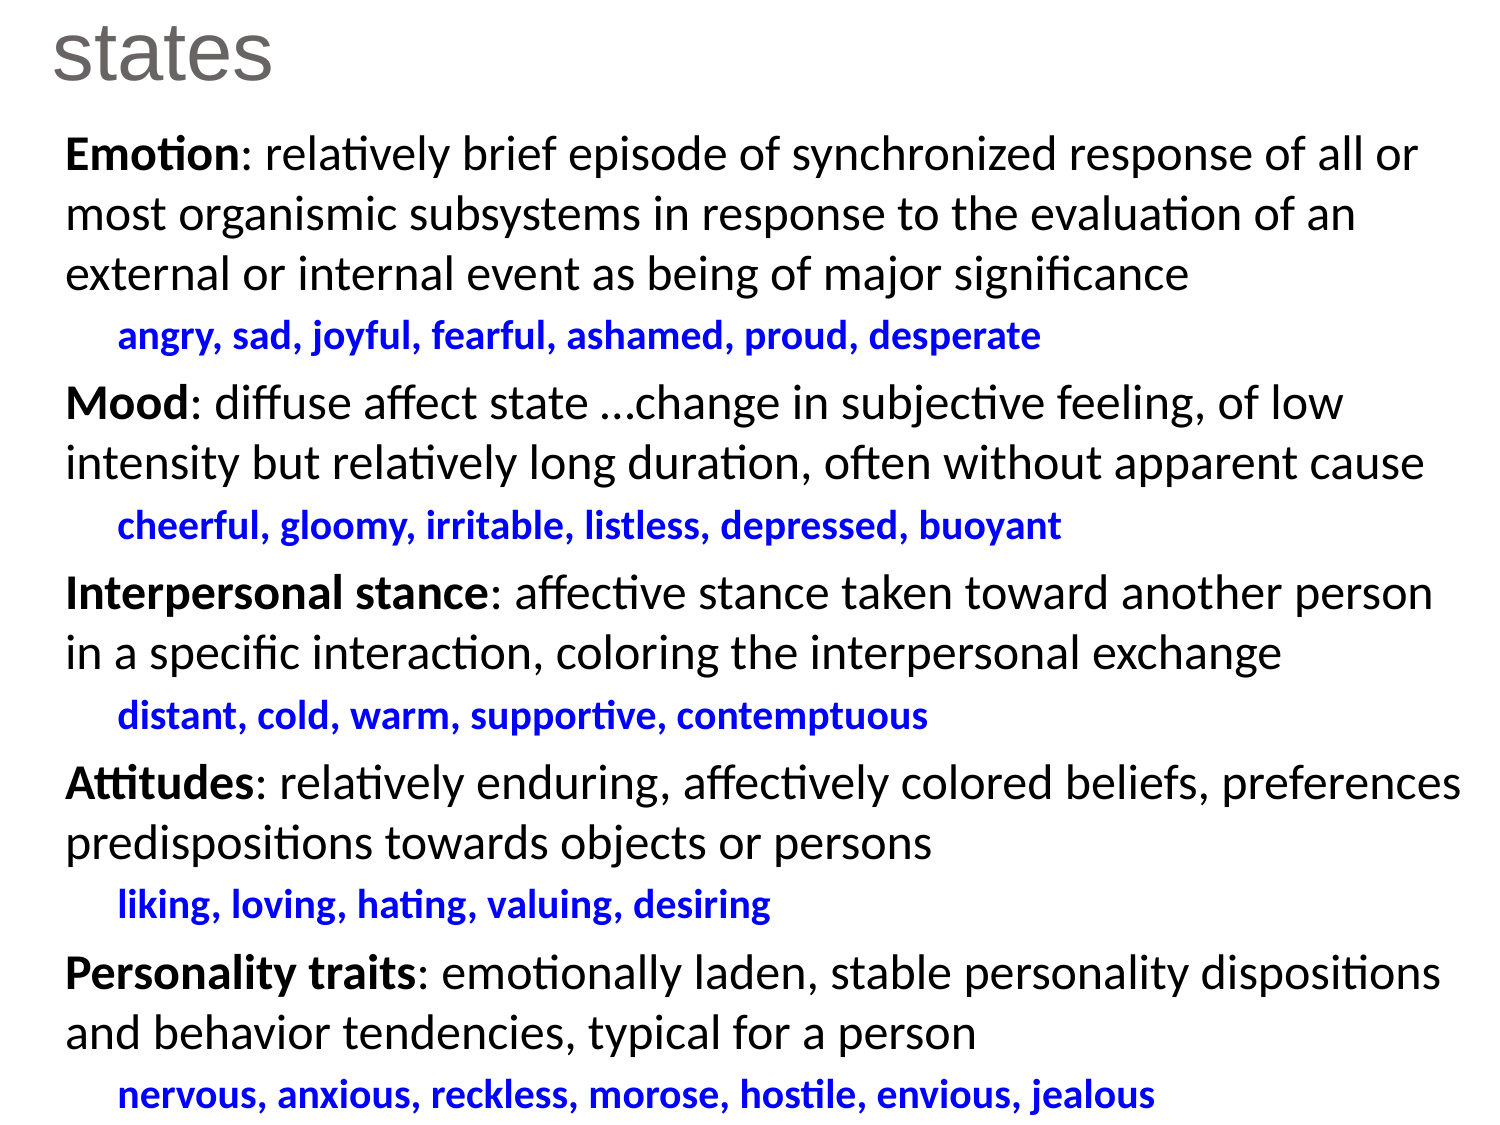

# Scherer’s typology of affective states
Emotion: relatively brief episode of synchronized response of all or most organismic subsystems in response to the evaluation of an external or internal event as being of major significance
angry, sad, joyful, fearful, ashamed, proud, desperate
Mood: diffuse affect state …change in subjective feeling, of low intensity but relatively long duration, often without apparent cause
cheerful, gloomy, irritable, listless, depressed, buoyant
Interpersonal stance: affective stance taken toward another person in a specific interaction, coloring the interpersonal exchange
distant, cold, warm, supportive, contemptuous
Attitudes: relatively enduring, affectively colored beliefs, preferences predispositions towards objects or persons
liking, loving, hating, valuing, desiring
Personality traits: emotionally laden, stable personality dispositions and behavior tendencies, typical for a person
nervous, anxious, reckless, morose, hostile, envious, jealous